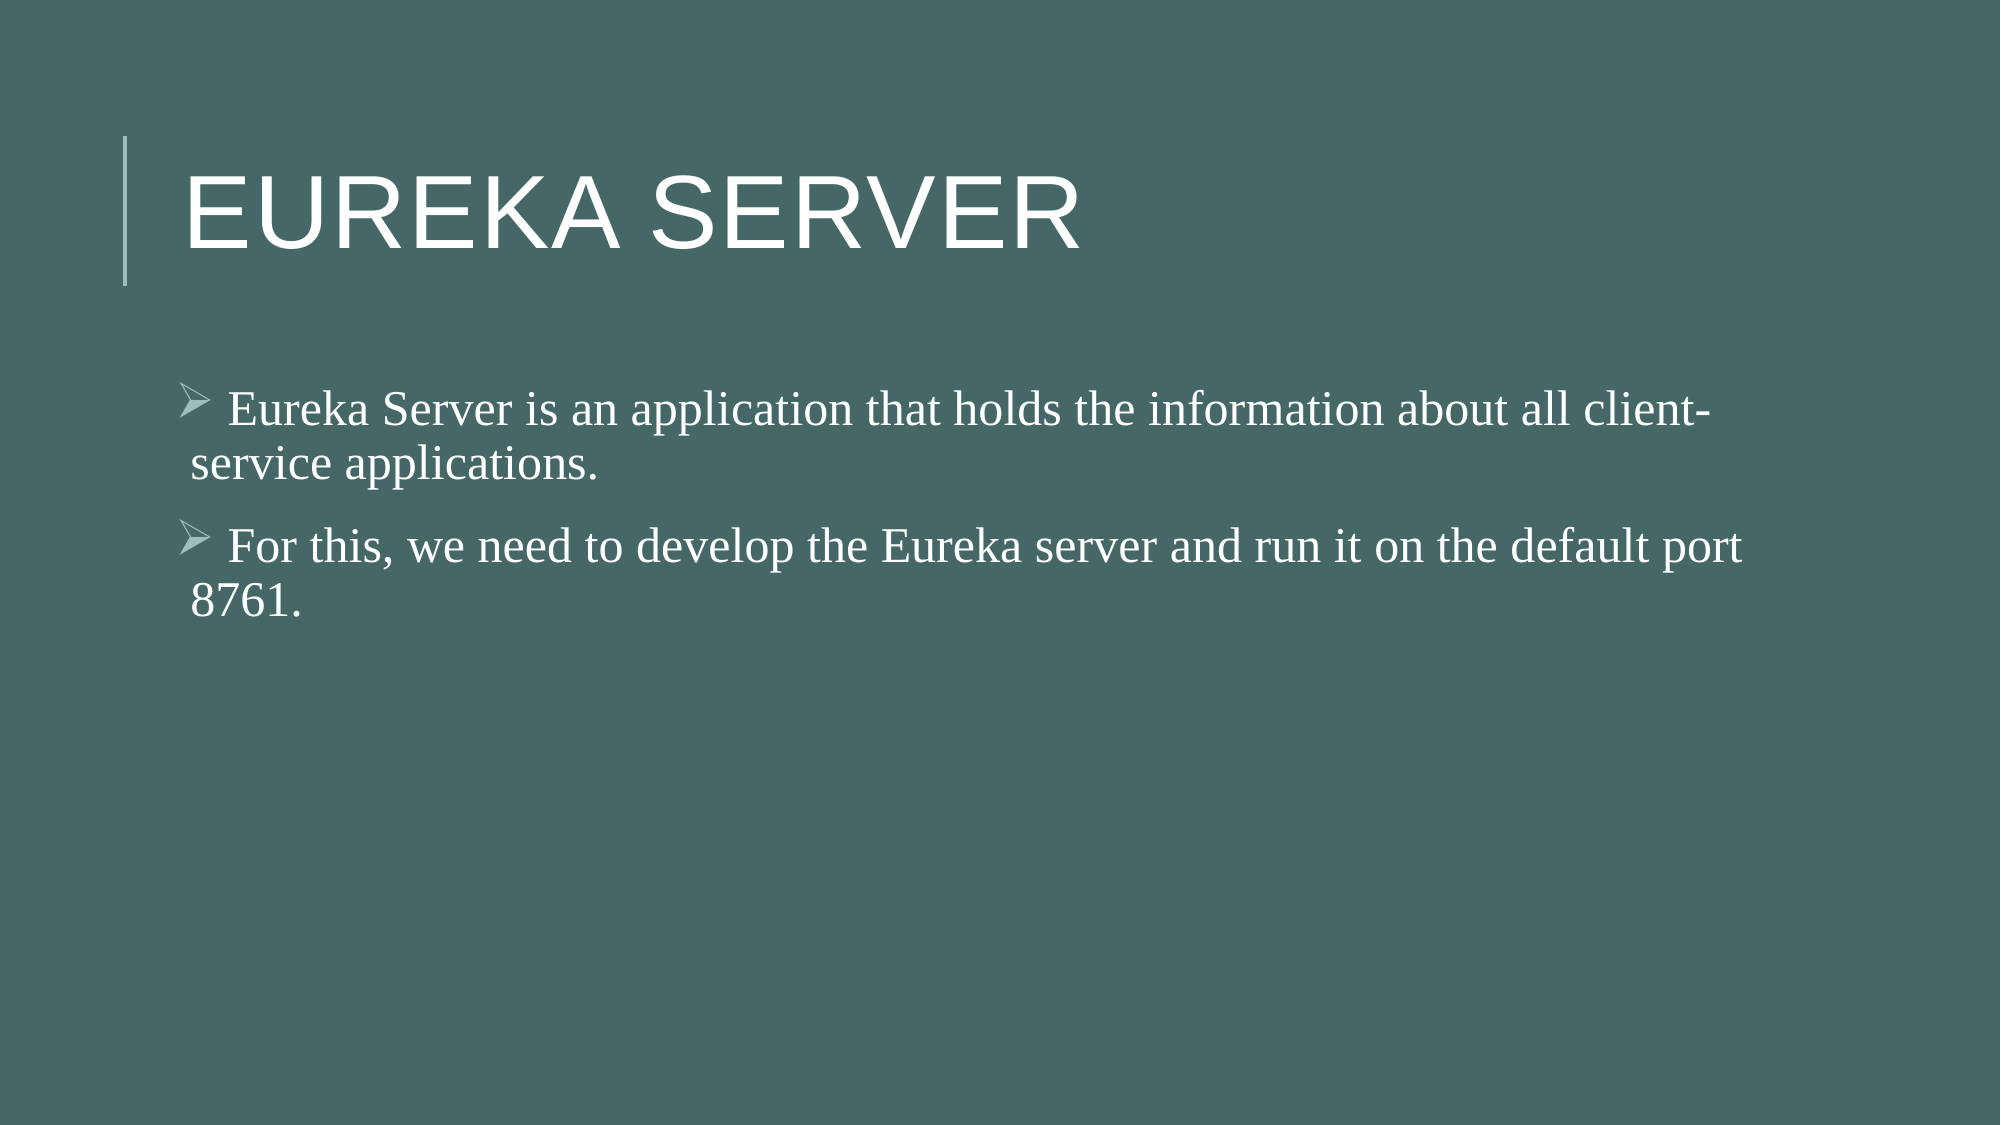

# Eureka server
 Eureka Server is an application that holds the information about all client-service applications.
 For this, we need to develop the Eureka server and run it on the default port 8761.